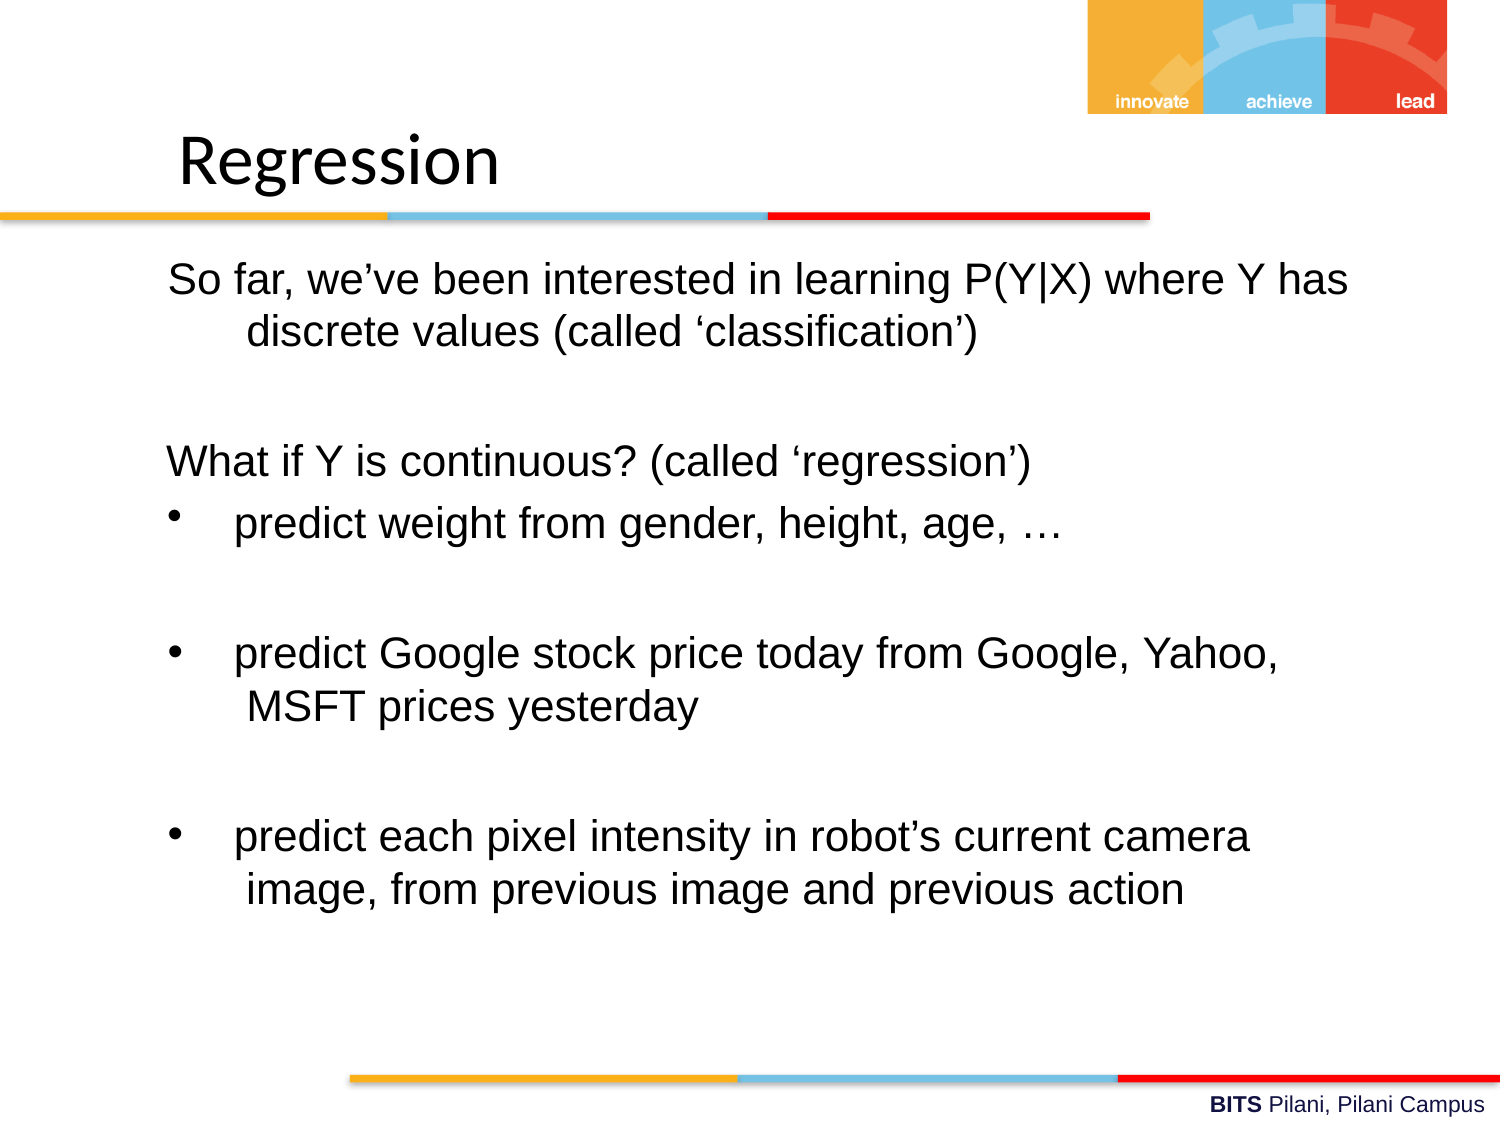

# Regression
So far, we’ve been interested in learning P(Y|X) where Y has  discrete values (called ‘classification’)

What if Y is continuous? (called ‘regression’)
predict weight from gender, height, age, …

predict Google stock price today from Google, Yahoo,  MSFT prices yesterday

predict each pixel intensity in robot’s current camera  image, from previous image and previous action